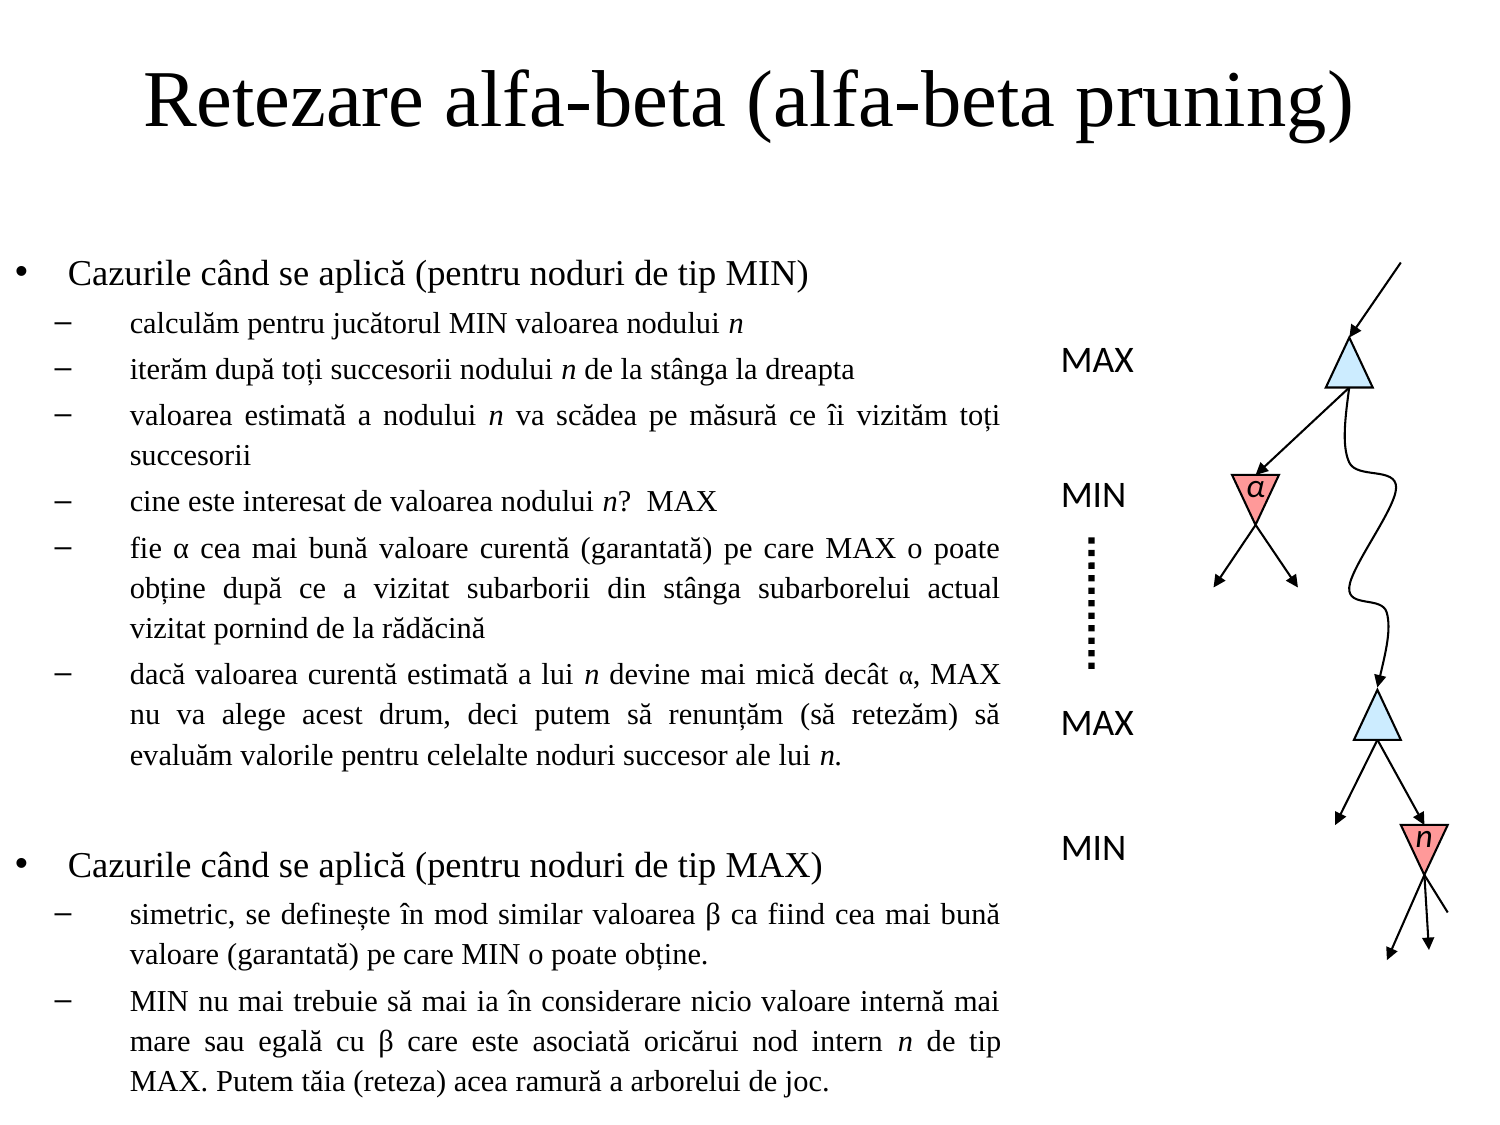

# Retezare alfa-beta (alfa-beta pruning)
Cazurile când se aplică (pentru noduri de tip MIN)
calculăm pentru jucătorul MIN valoarea nodului n
iterăm după toți succesorii nodului n de la stânga la dreapta
valoarea estimată a nodului n va scădea pe măsură ce îi vizităm toți succesorii
cine este interesat de valoarea nodului n?  MAX
fie α cea mai bună valoare curentă (garantată) pe care MAX o poate obține după ce a vizitat subarborii din stânga subarborelui actual vizitat pornind de la rădăcină
dacă valoarea curentă estimată a lui n devine mai mică decât α, MAX nu va alege acest drum, deci putem să renunțăm (să retezăm) să evaluăm valorile pentru celelalte noduri succesor ale lui n.

Cazurile când se aplică (pentru noduri de tip MAX)
simetric, se definește în mod similar valoarea β ca fiind cea mai bună valoare (garantată) pe care MIN o poate obține.
MIN nu mai trebuie să mai ia în considerare nicio valoare internă mai mare sau egală cu β care este asociată oricărui nod intern n de tip MAX. Putem tăia (reteza) acea ramură a arborelui de joc.
MAX

MIN
α

MAX
MIN
n